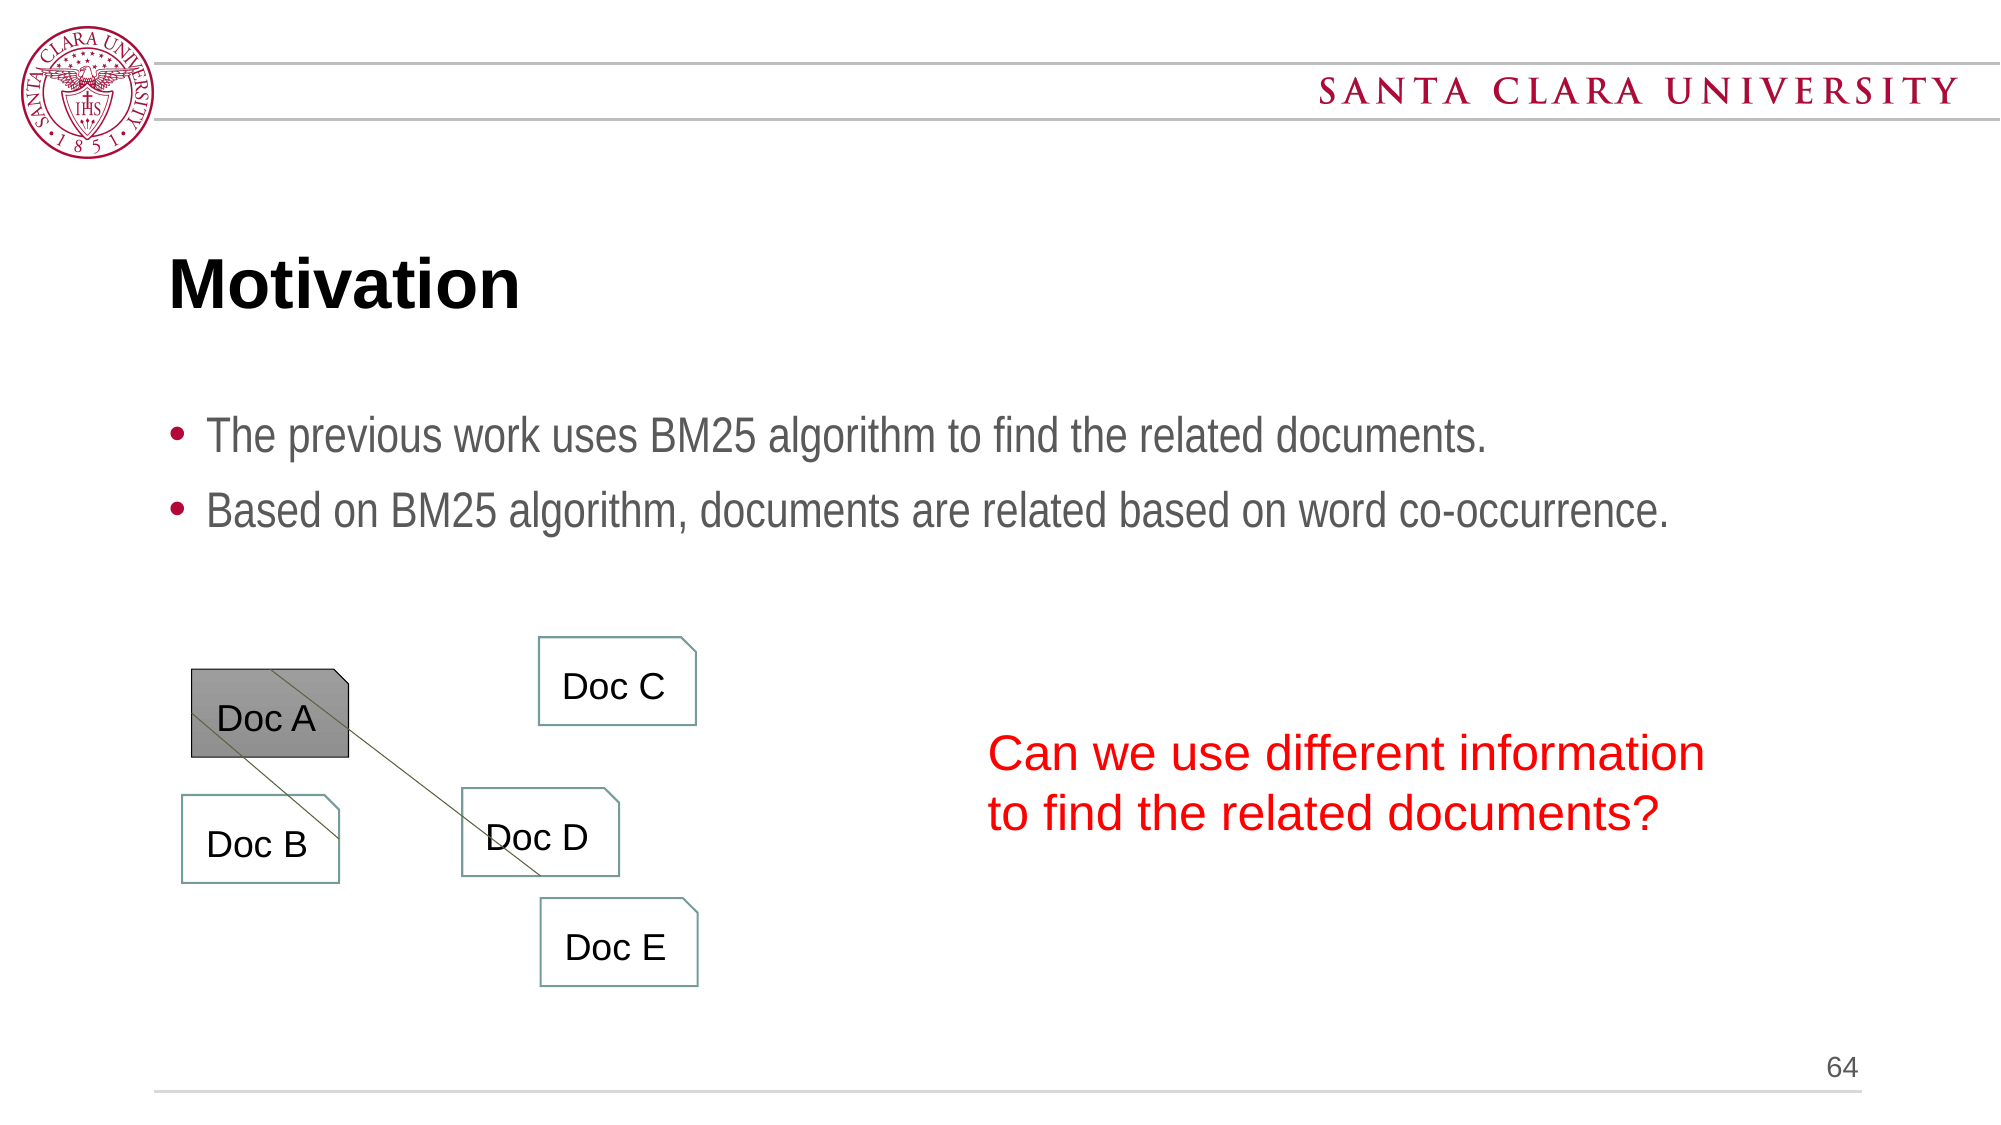

# Motivation
The previous work uses BM25 algorithm to find the related documents.
Based on BM25 algorithm, documents are related based on word co-occurrence.

Doc C
Doc A
Doc D
Doc B
Doc E
Can we use different information
to find the related documents?
64